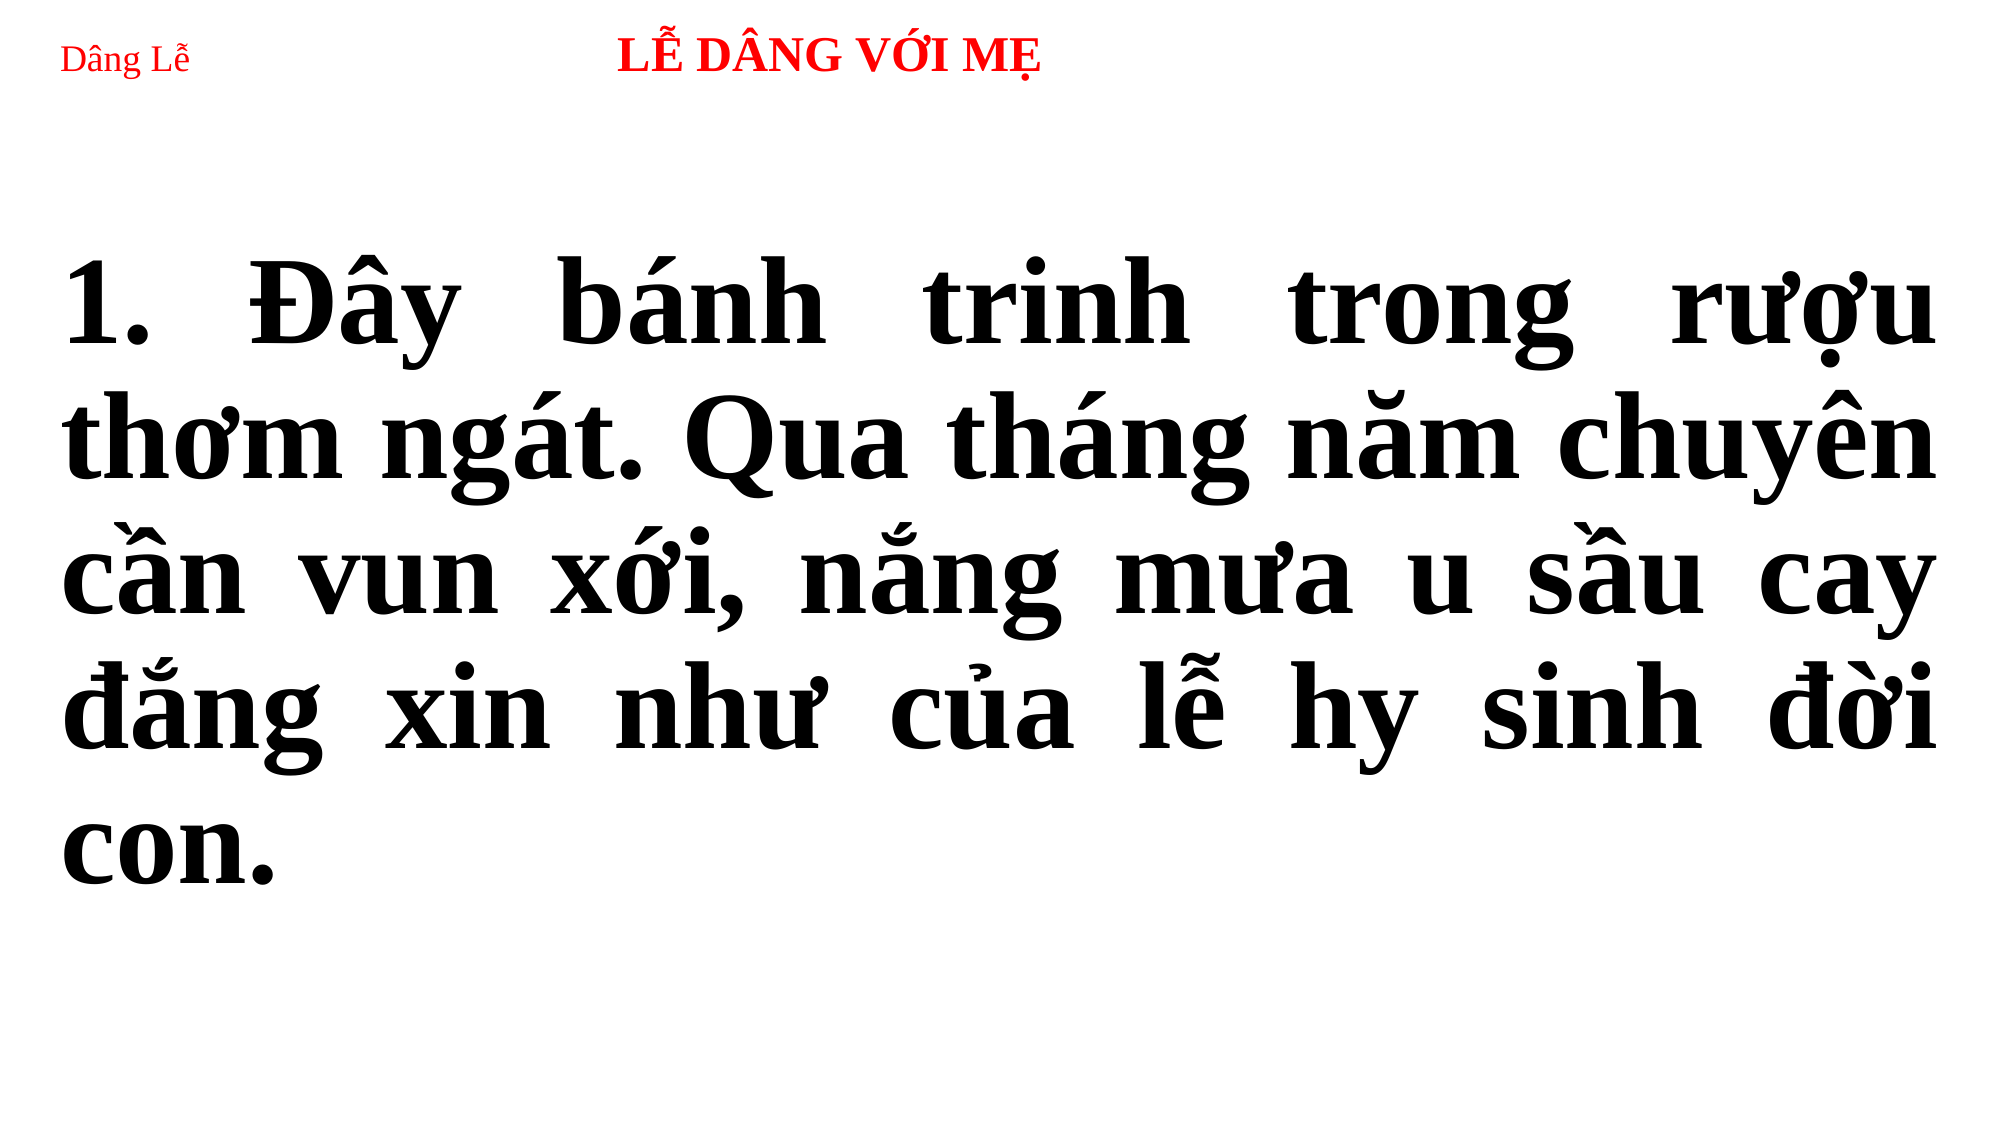

# Dâng Lễ                                             LỄ DÂNG VỚI MẸ
1. Đây bánh trinh trong rượu thơm ngát. Qua tháng năm chuyên cần vun xới, nắng mưa u sầu cay đắng xin như của lễ hy sinh đời con.